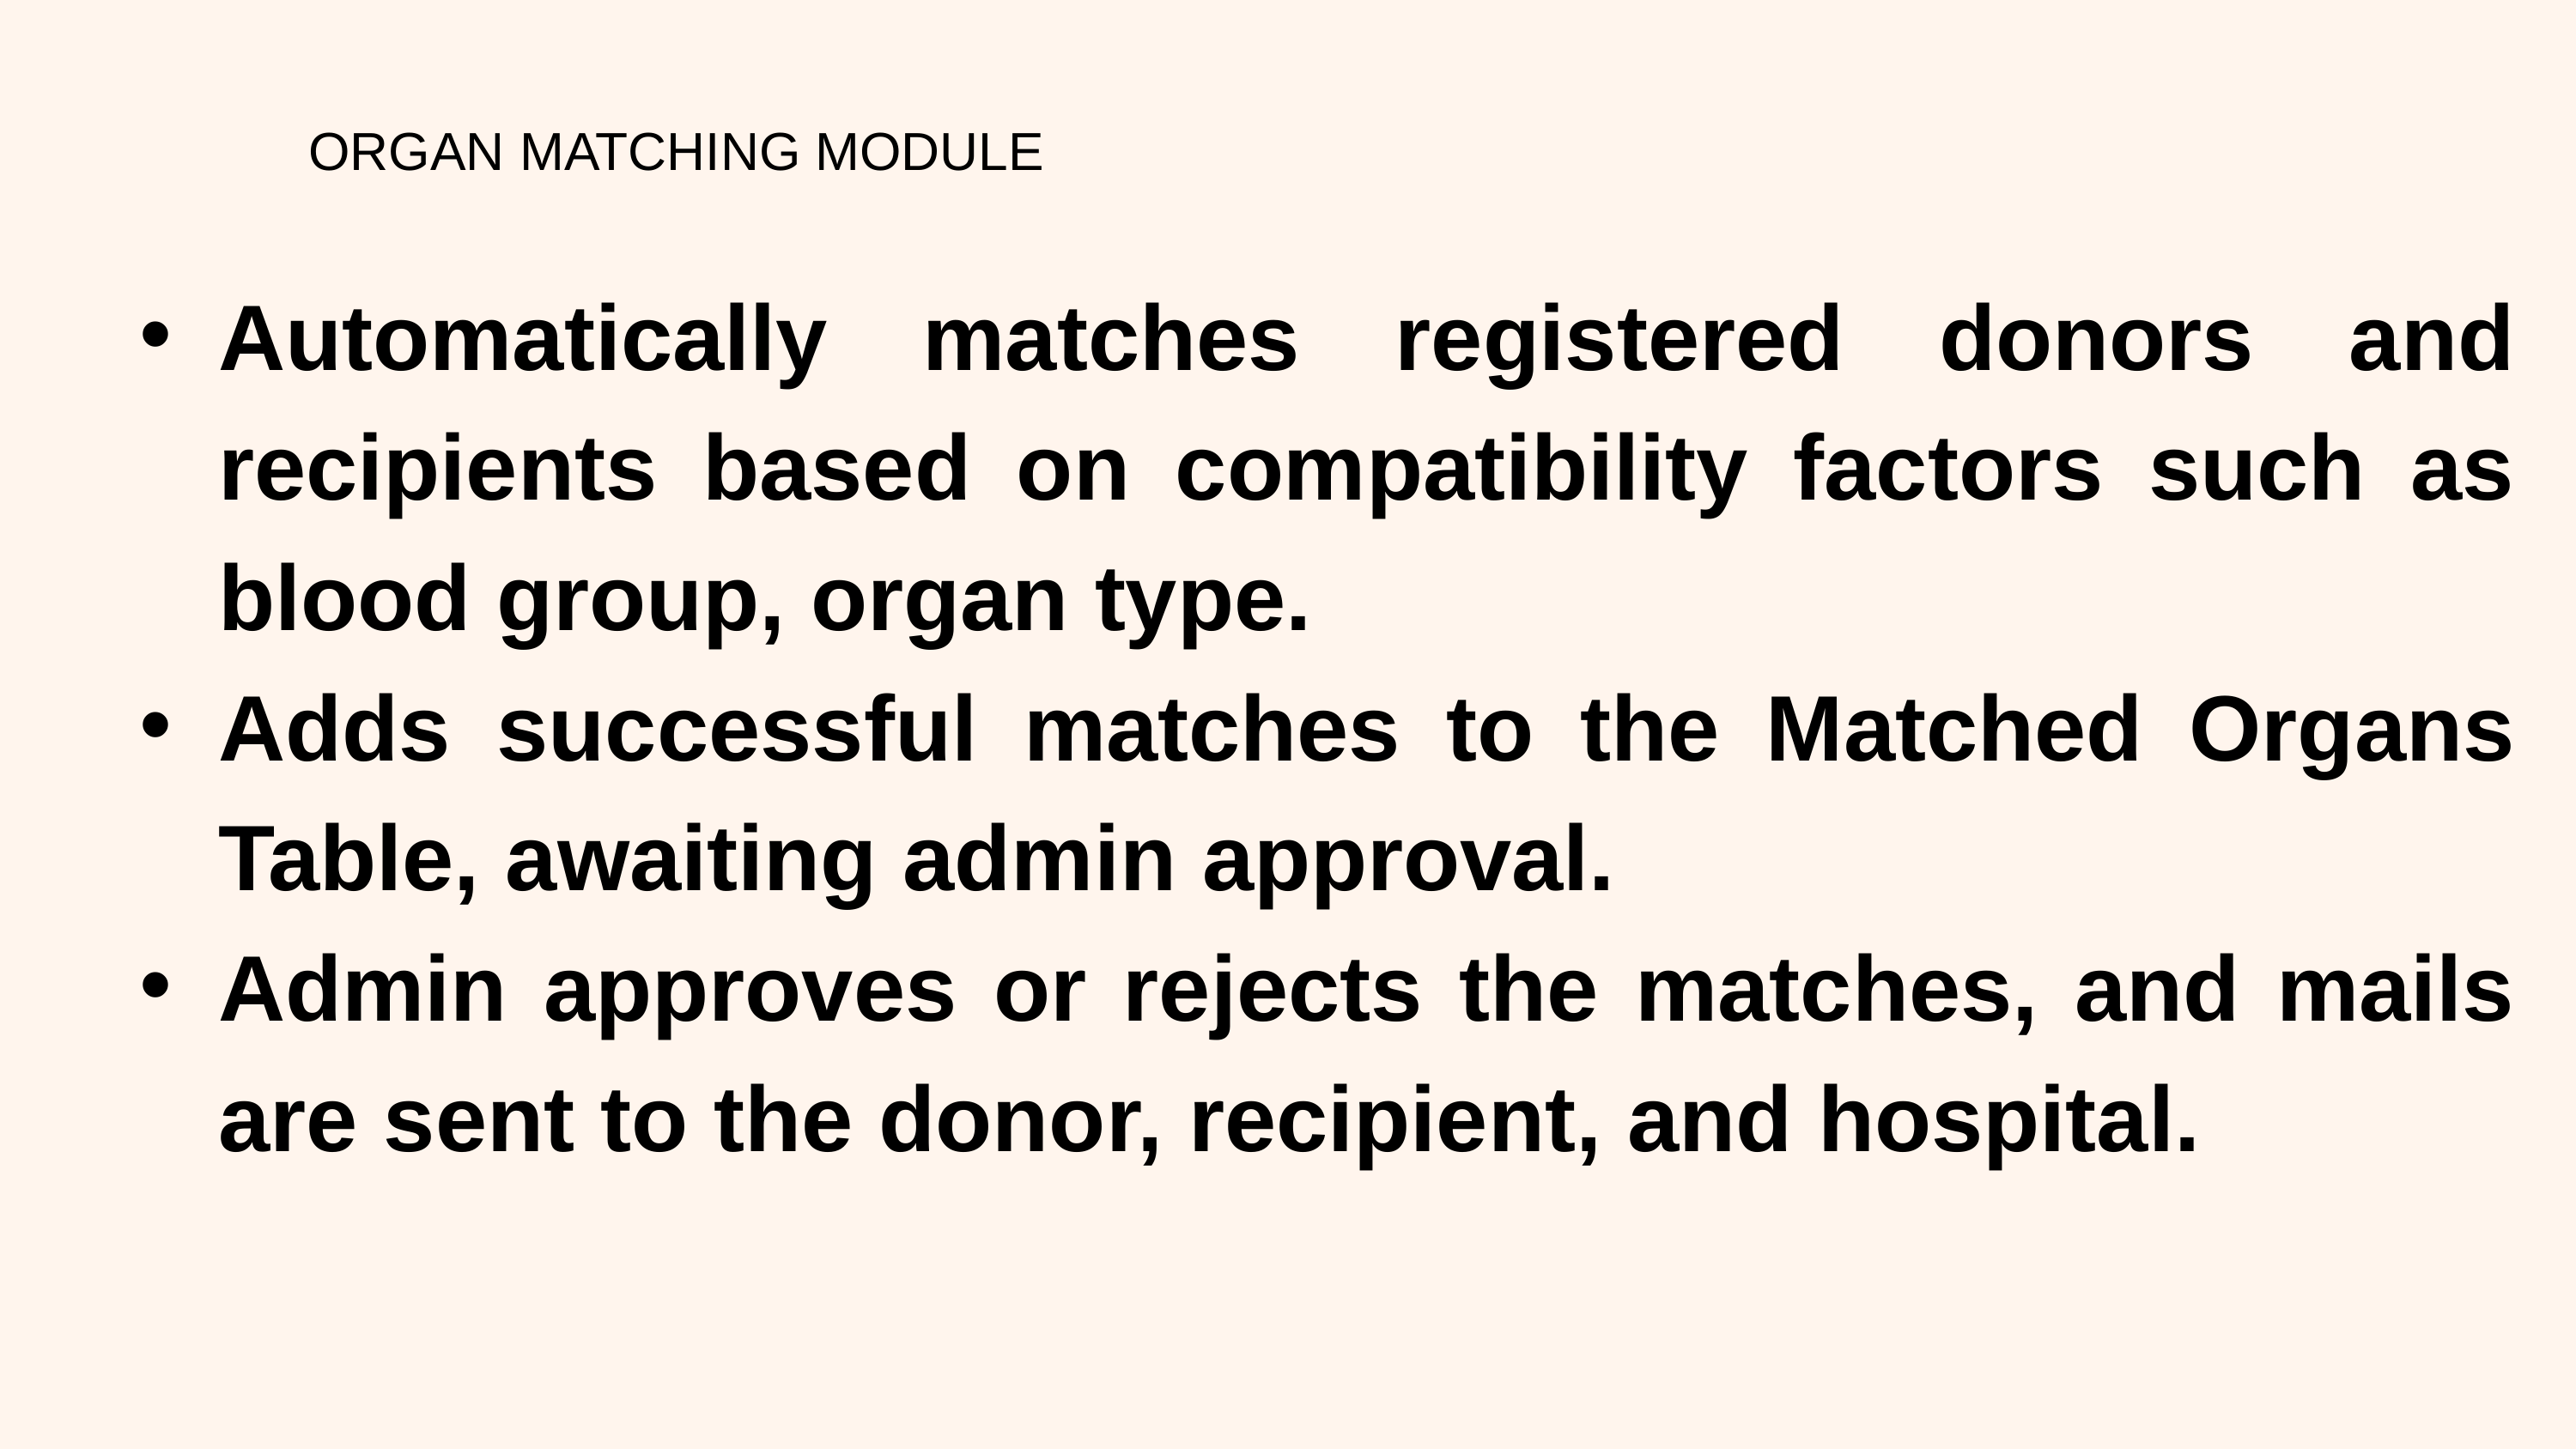

ORGAN MATCHING MODULE
Automatically matches registered donors and recipients based on compatibility factors such as blood group, organ type.
Adds successful matches to the Matched Organs Table, awaiting admin approval.
Admin approves or rejects the matches, and mails are sent to the donor, recipient, and hospital.